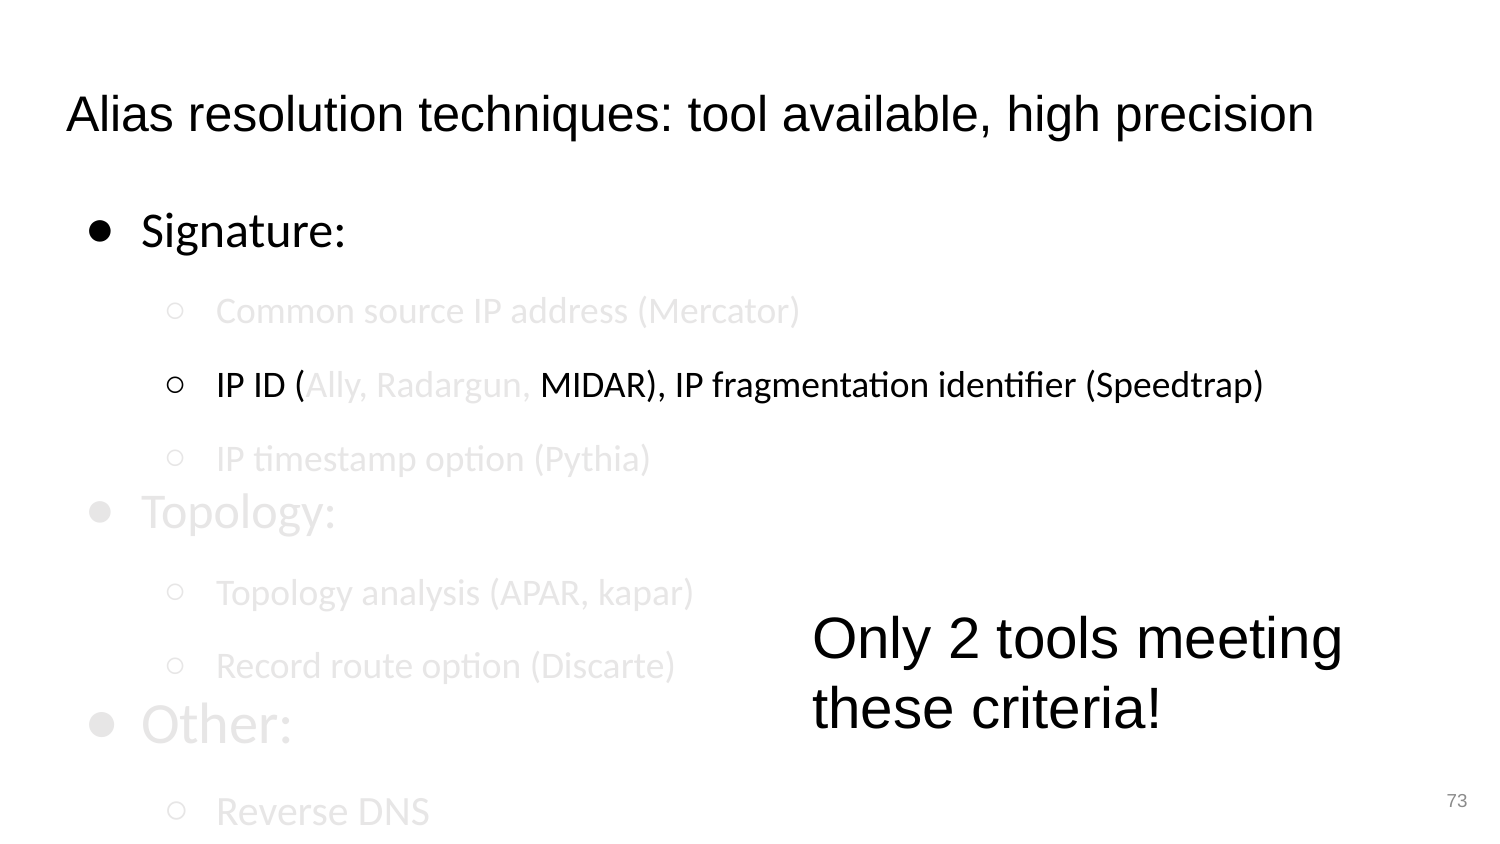

# Alias resolution techniques: tool available, high precision
Signature:
Common source IP address (Mercator)
IP ID (Ally, Radargun, MIDAR), IP fragmentation identifier (Speedtrap)
IP timestamp option (Pythia)
Topology:
Topology analysis (APAR, kapar)
Record route option (Discarte)
Other:
Reverse DNS
Only 2 tools meeting these criteria!
73